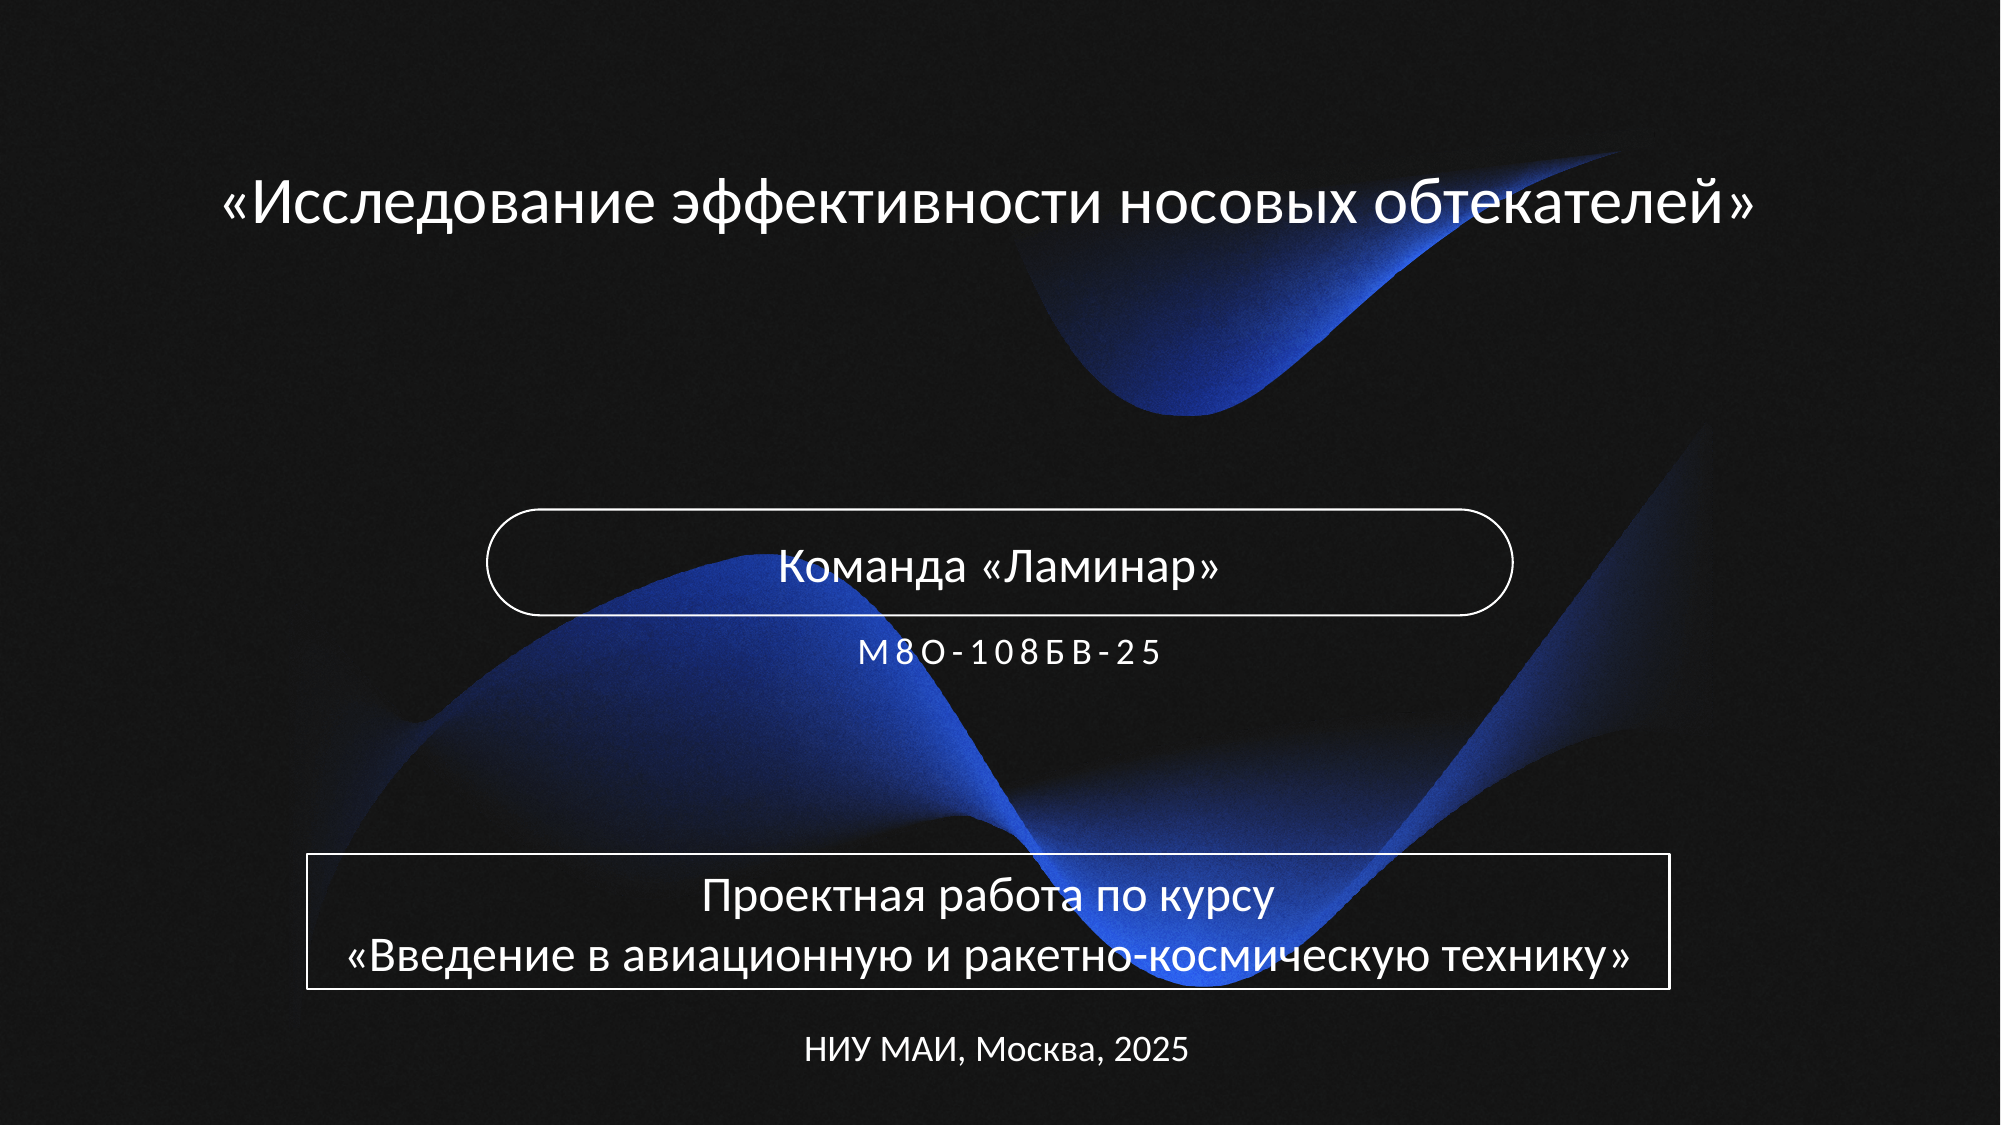

«Исследование эффективности носовых обтекателей»
Команда «Ламинар»
М8О-108БВ-25
Проектная работа по курсу
«Введение в авиационную и ракетно-космическую технику»
НИУ МАИ, Москва, 2025